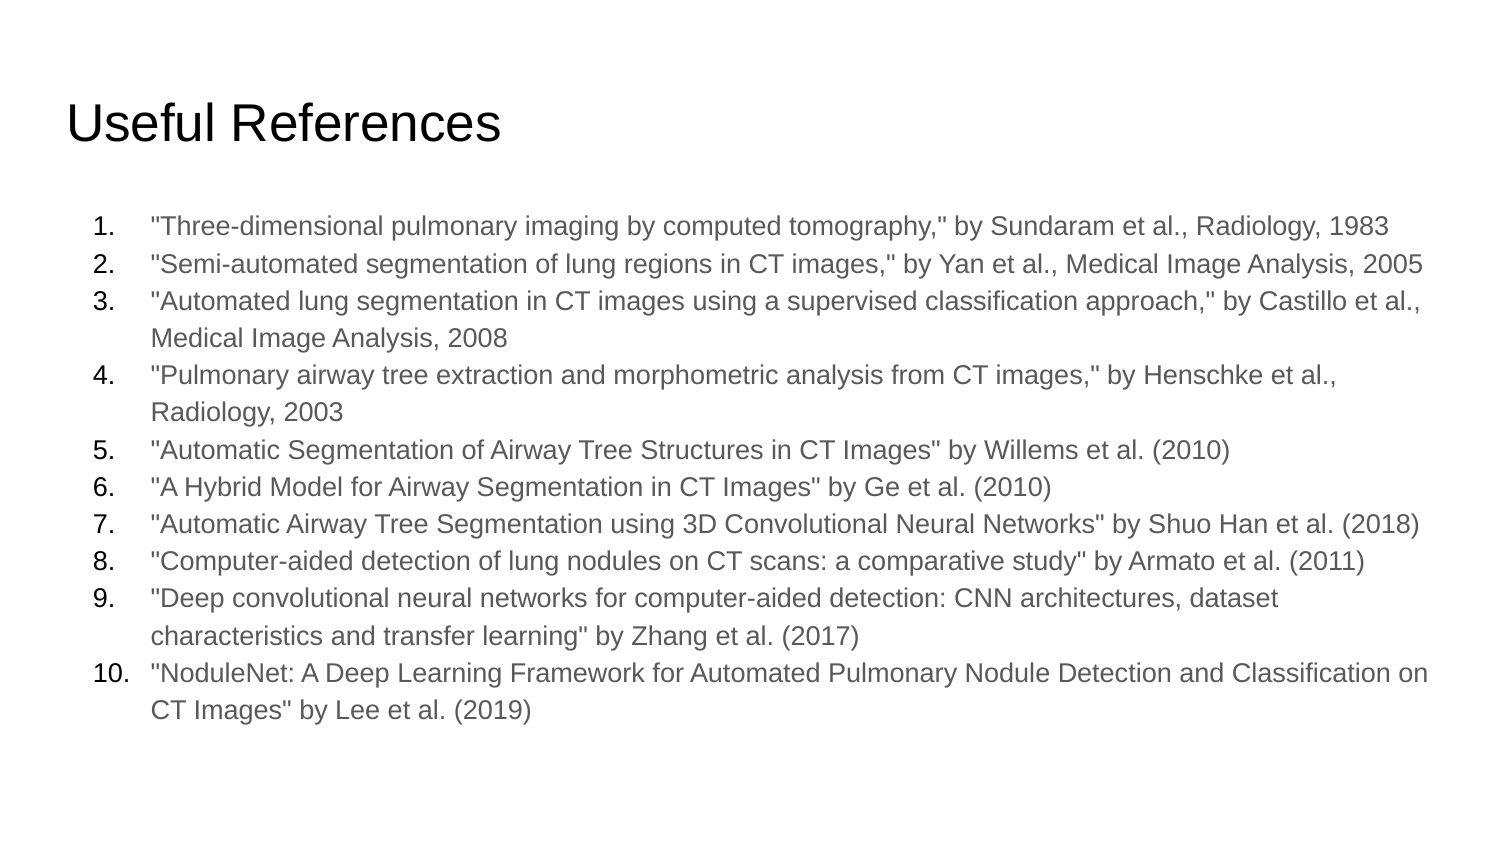

# Useful References
"Three-dimensional pulmonary imaging by computed tomography," by Sundaram et al., Radiology, 1983
"Semi-automated segmentation of lung regions in CT images," by Yan et al., Medical Image Analysis, 2005
"Automated lung segmentation in CT images using a supervised classification approach," by Castillo et al., Medical Image Analysis, 2008
"Pulmonary airway tree extraction and morphometric analysis from CT images," by Henschke et al., Radiology, 2003
"Automatic Segmentation of Airway Tree Structures in CT Images" by Willems et al. (2010)
"A Hybrid Model for Airway Segmentation in CT Images" by Ge et al. (2010)
"Automatic Airway Tree Segmentation using 3D Convolutional Neural Networks" by Shuo Han et al. (2018)
"Computer-aided detection of lung nodules on CT scans: a comparative study" by Armato et al. (2011)
"Deep convolutional neural networks for computer-aided detection: CNN architectures, dataset characteristics and transfer learning" by Zhang et al. (2017)
"NoduleNet: A Deep Learning Framework for Automated Pulmonary Nodule Detection and Classification on CT Images" by Lee et al. (2019)